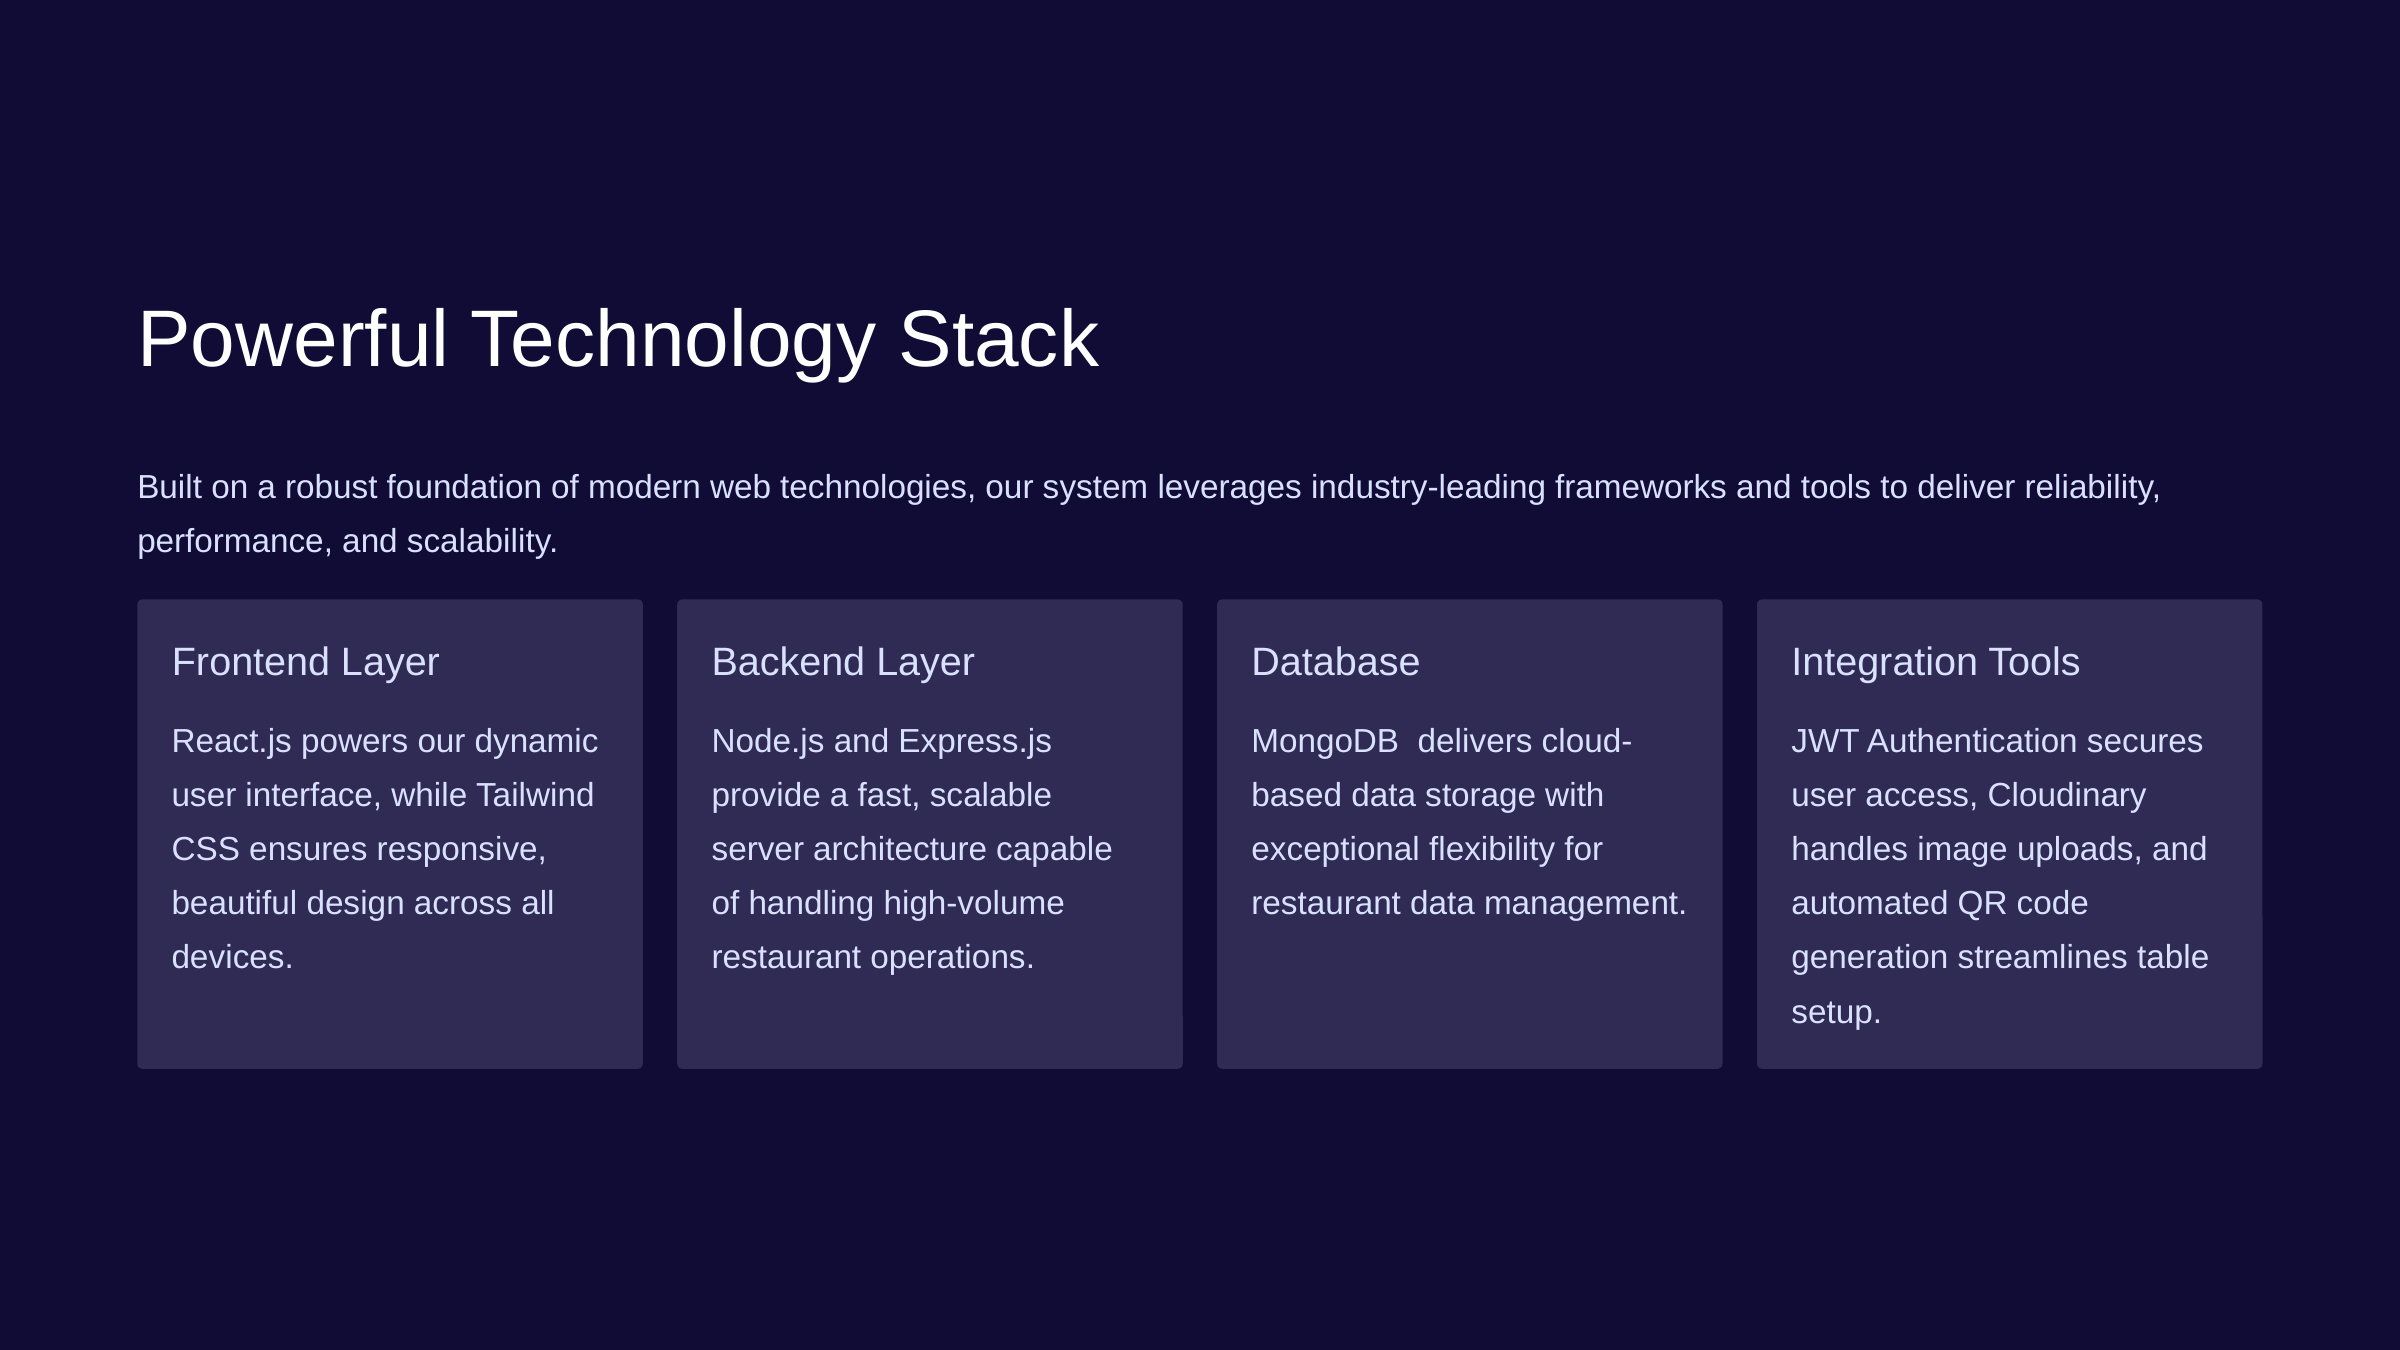

Powerful Technology Stack
Built on a robust foundation of modern web technologies, our system leverages industry-leading frameworks and tools to deliver reliability, performance, and scalability.

Frontend Layer
Backend Layer
Database
Integration Tools
React.js powers our dynamic user interface, while Tailwind CSS ensures responsive, beautiful design across all devices.
Node.js and Express.js provide a fast, scalable server architecture capable of handling high-volume restaurant operations.
MongoDB  delivers cloud-based data storage with exceptional flexibility for restaurant data management.
JWT Authentication secures user access, Cloudinary handles image uploads, and automated QR code generation streamlines table setup.